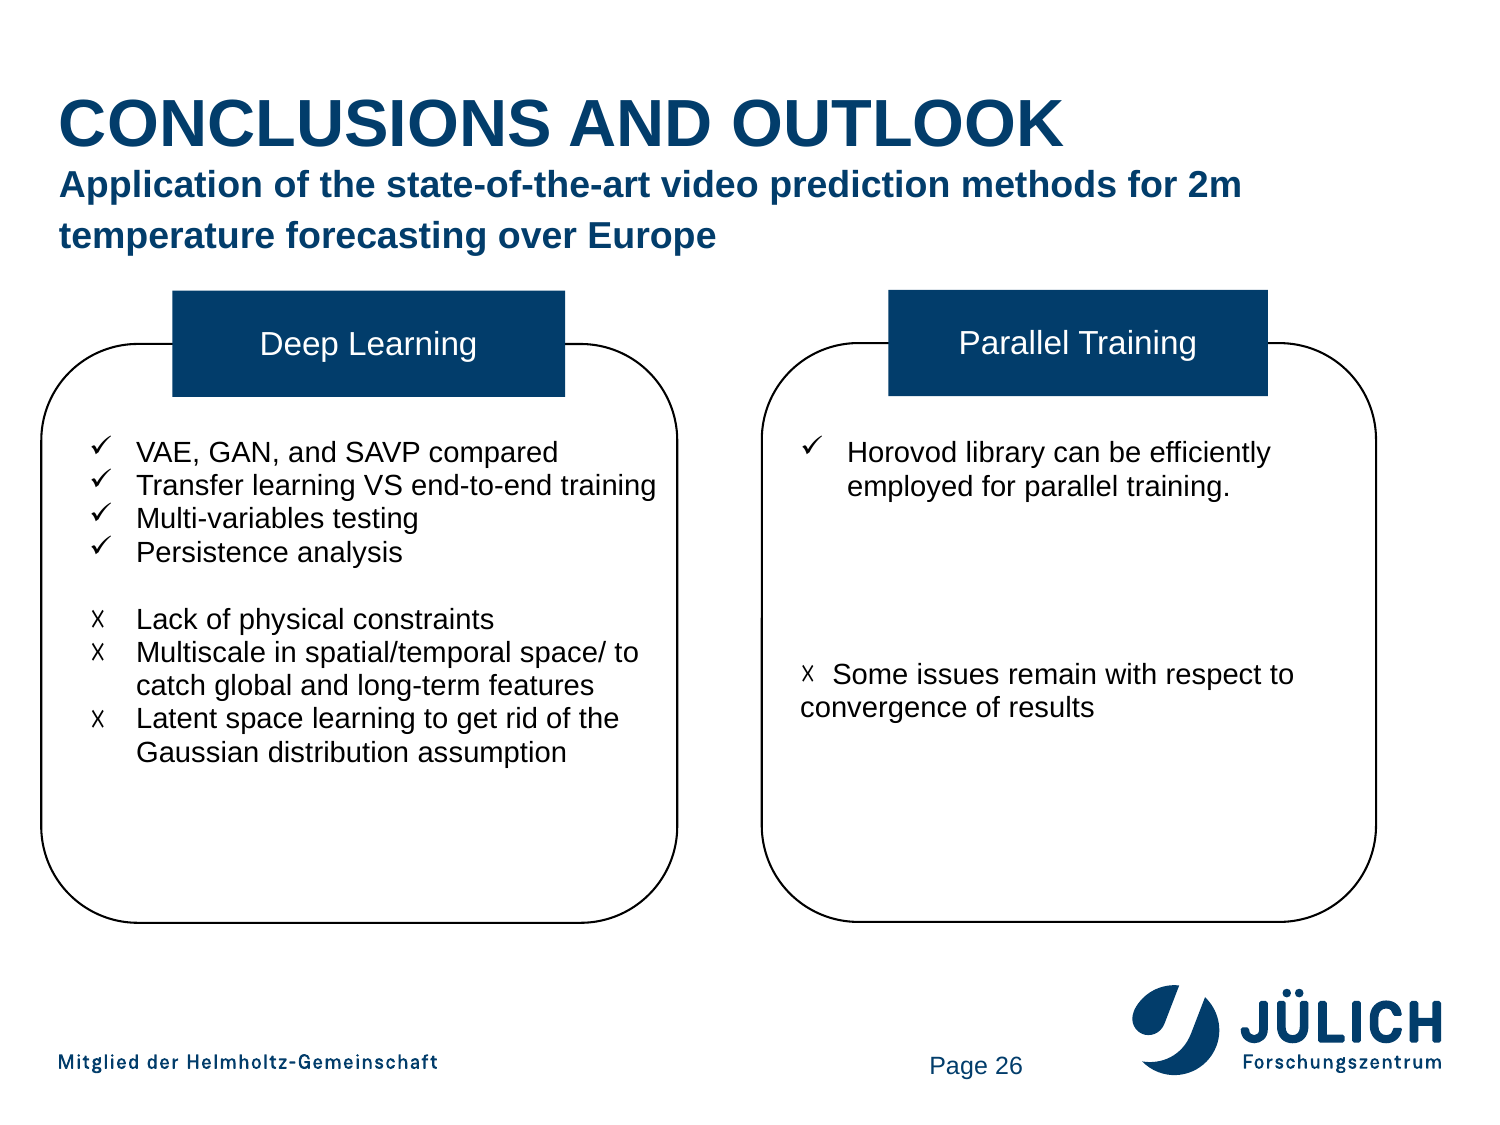

# Conclusions and outlook
Application of the state-of-the-art video prediction methods for 2m temperature forecasting over Europe
Parallel Training

Deep Learning

VAE, GAN, and SAVP compared
Transfer learning VS end-to-end training
Multi-variables testing
Persistence analysis
Horovod library can be efficiently employed for parallel training.
Lack of physical constraints
Multiscale in spatial/temporal space/ to catch global and long-term features
Latent space learning to get rid of the Gaussian distribution assumption

☓  Some issues remain with respect to convergence of results

Page 26